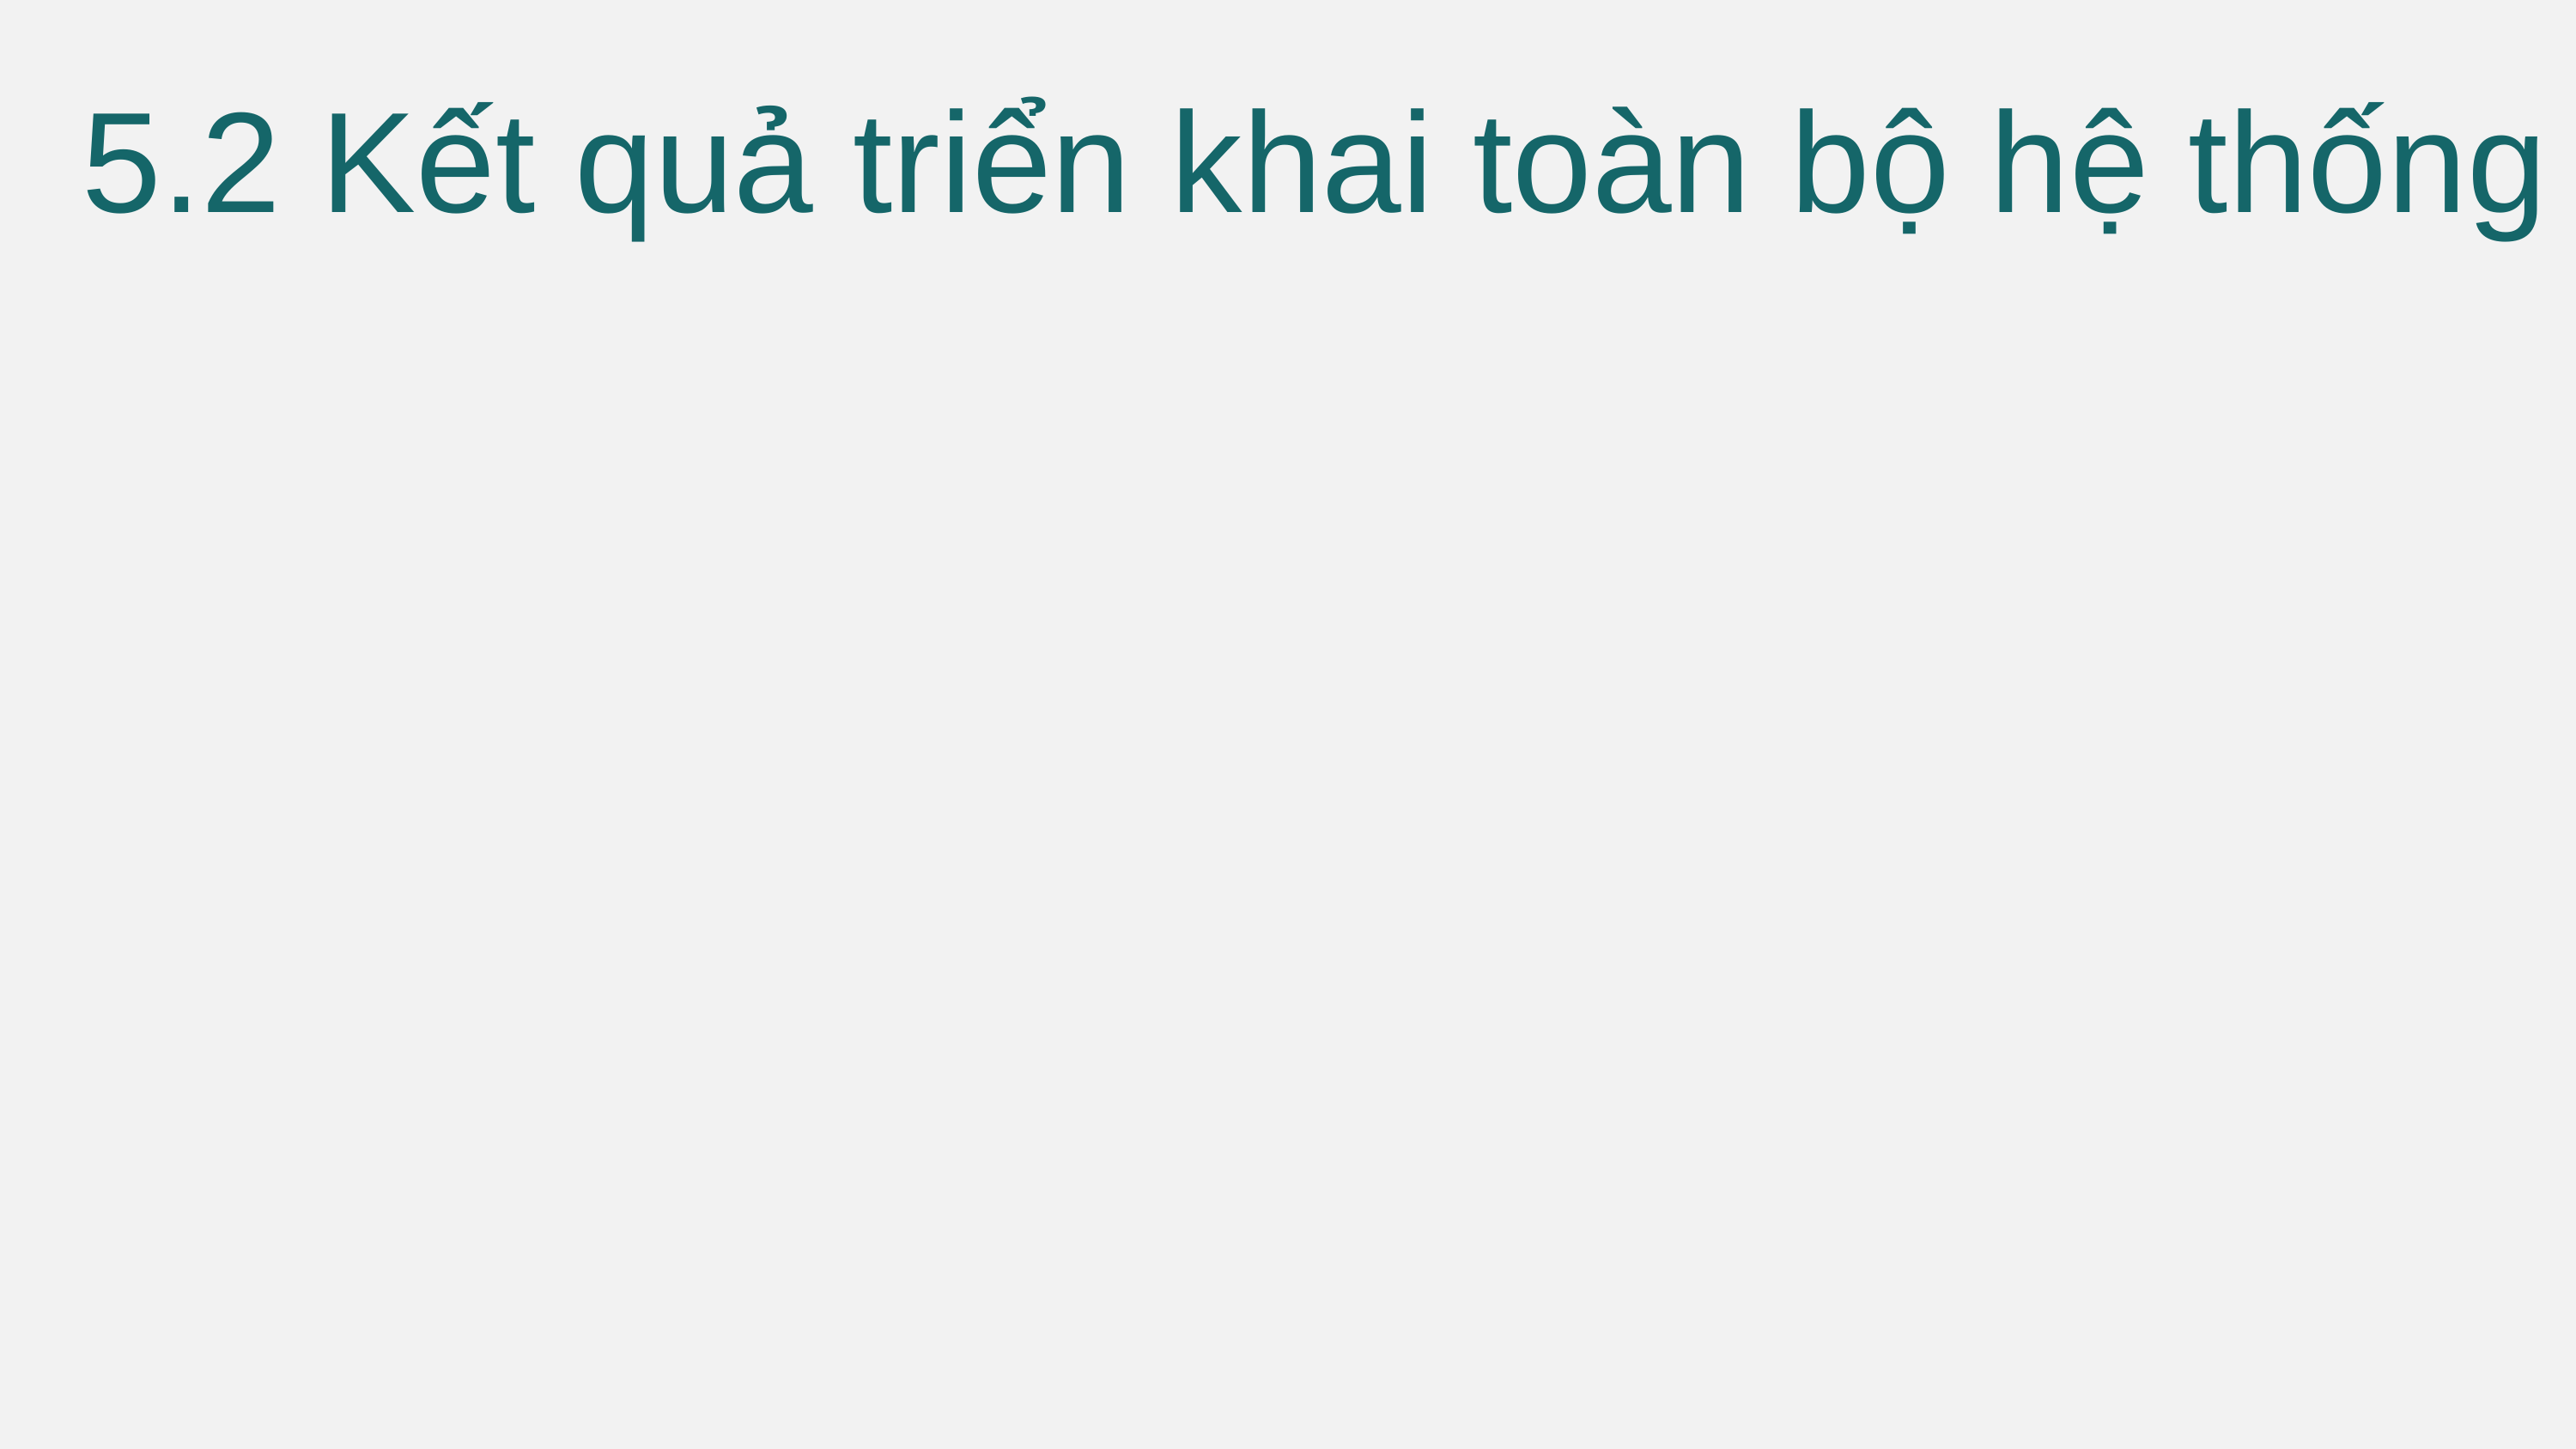

5.2 Kết quả triển khai toàn bộ hệ thống